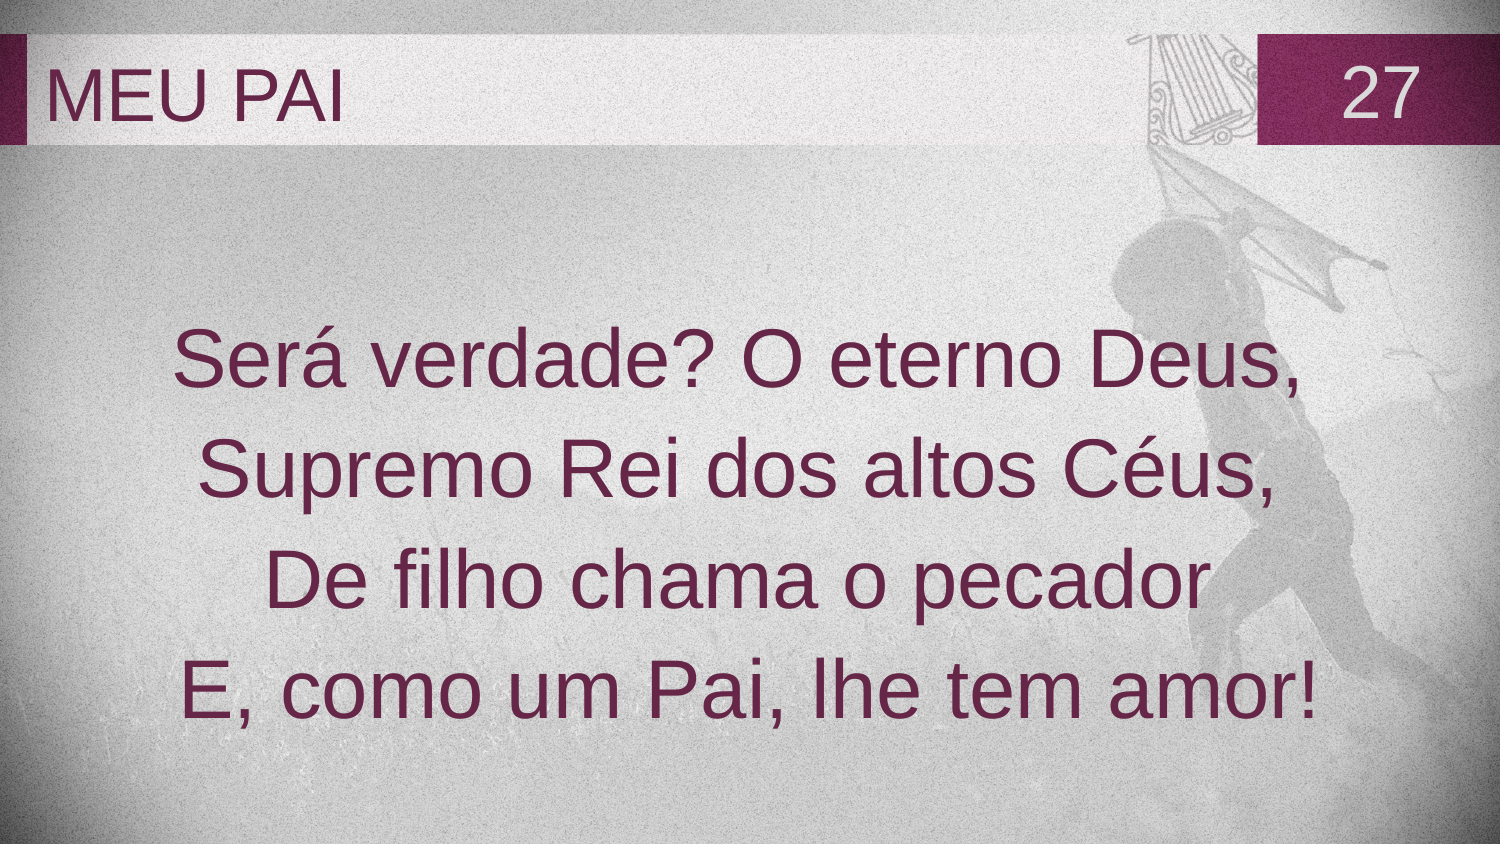

# MEU PAI
27
Será verdade? O eterno Deus,
Supremo Rei dos altos Céus,
De filho chama o pecador
E, como um Pai, lhe tem amor!